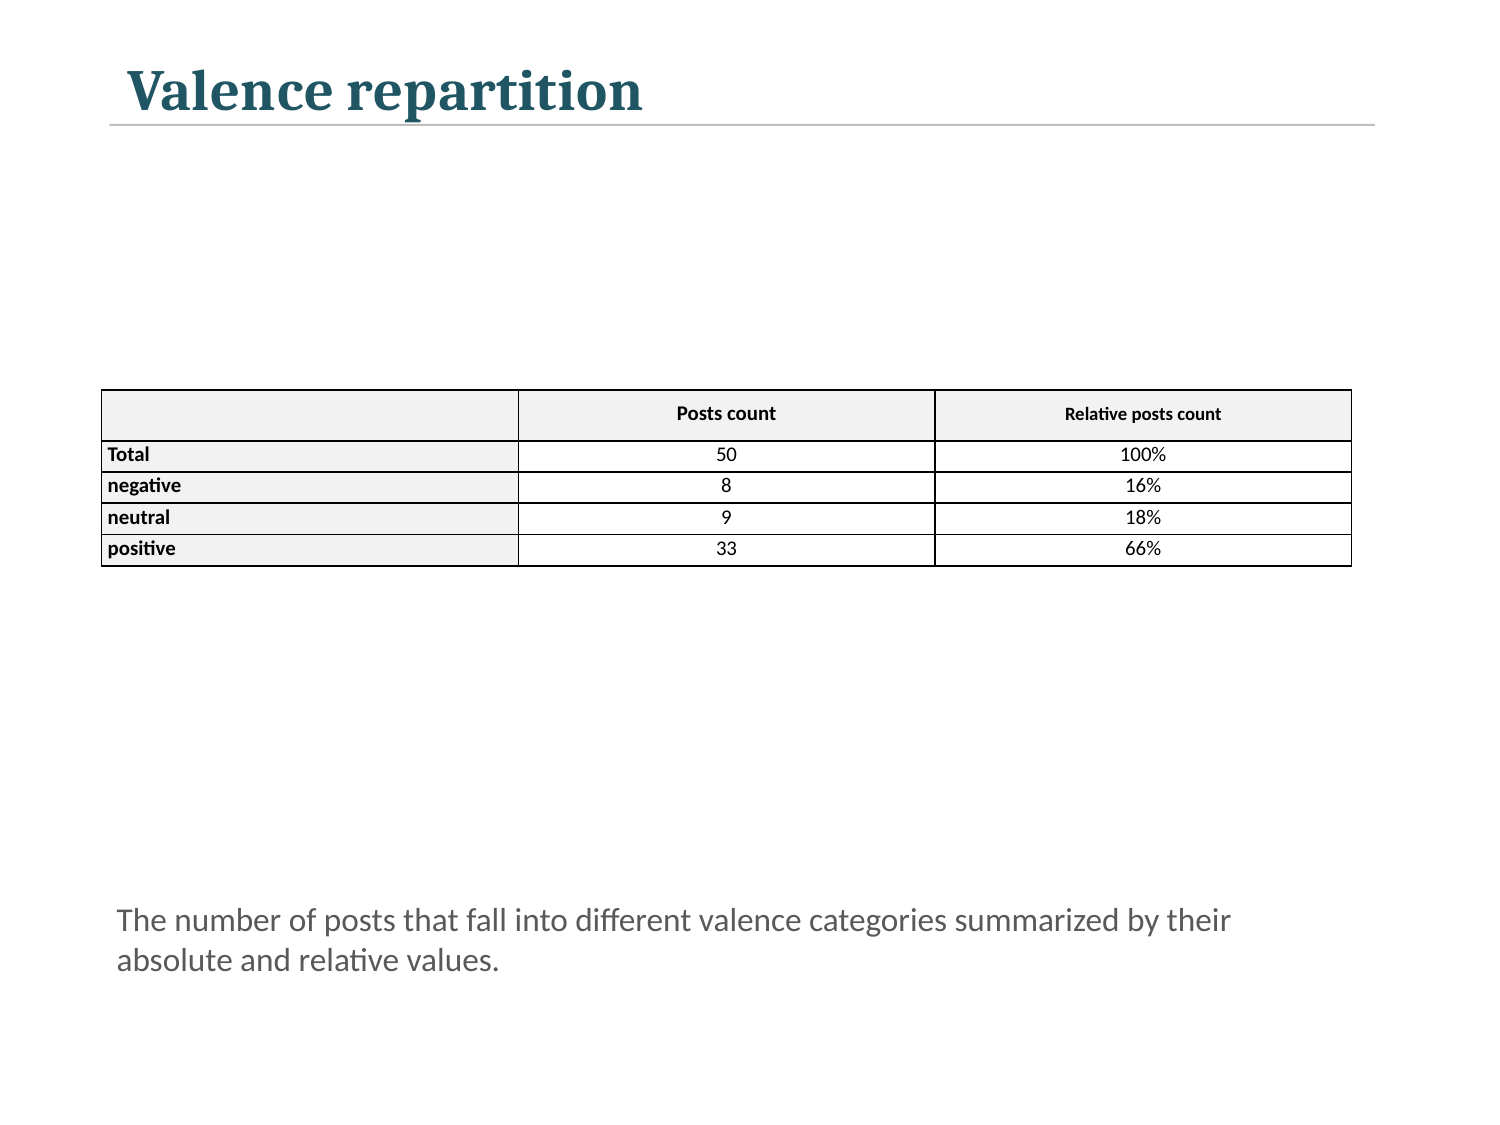

Valence repartition
|  | Posts count | Relative posts count |
| --- | --- | --- |
| Total | 50 | 100% |
| negative | 8 | 16% |
| neutral | 9 | 18% |
| positive | 33 | 66% |
The number of posts that fall into different valence categories summarized by their absolute and relative values.